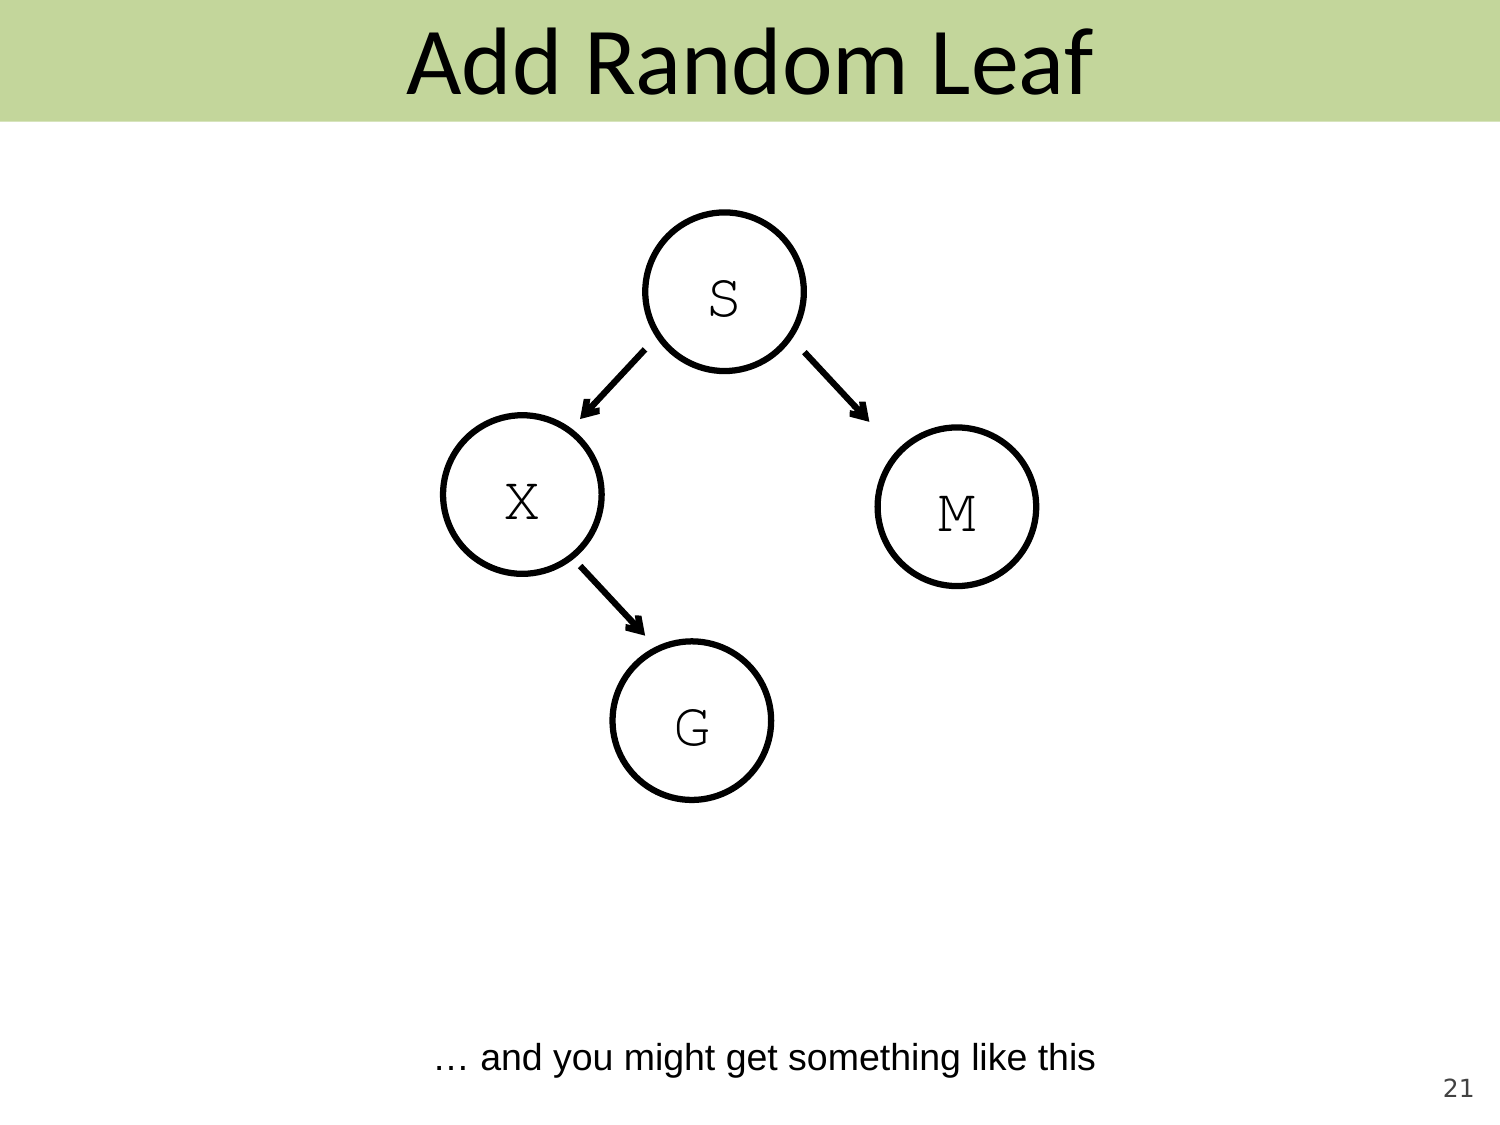

# Add Random Leaf
S
X
M
G
… and you might get something like this